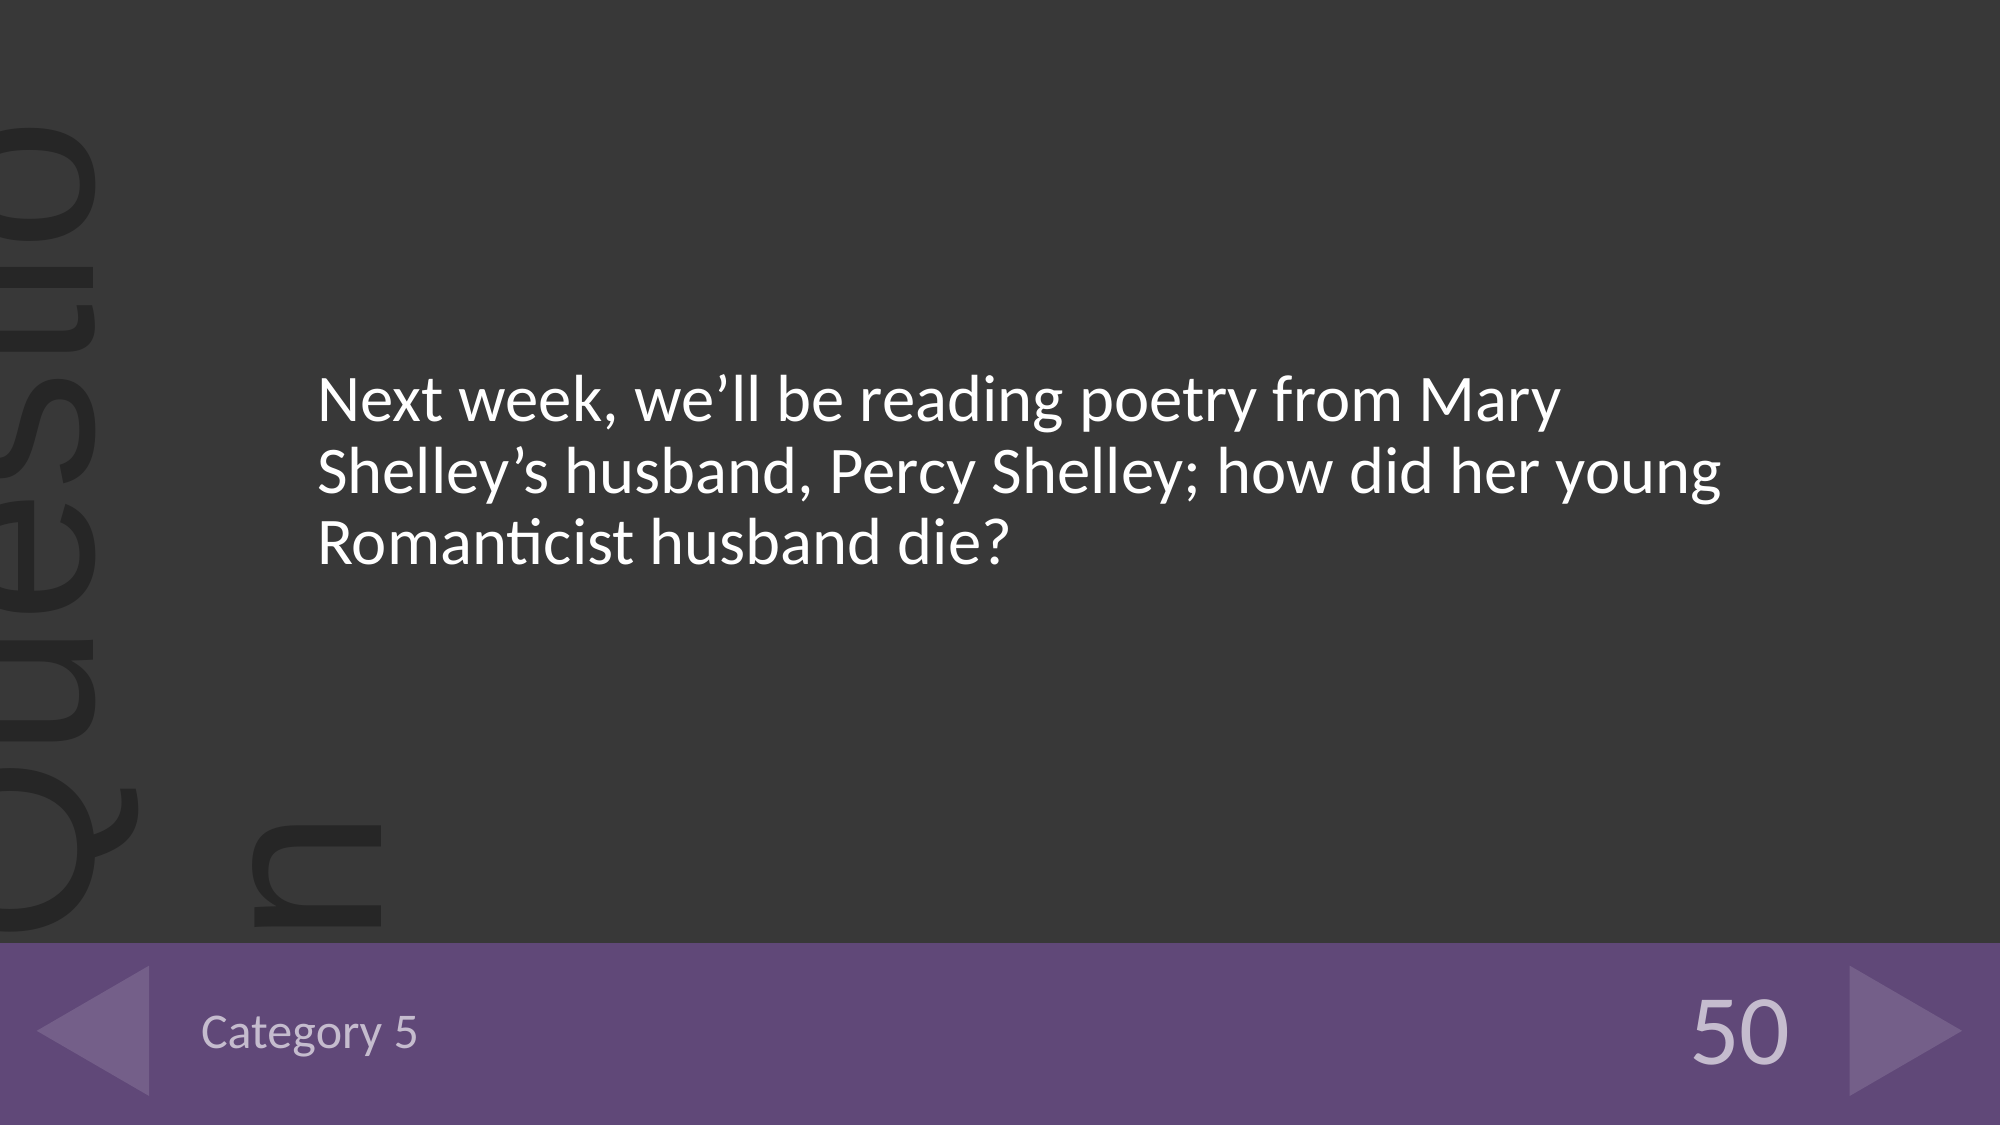

Next week, we’ll be reading poetry from Mary Shelley’s husband, Percy Shelley; how did her young Romanticist husband die?
# Category 5
50